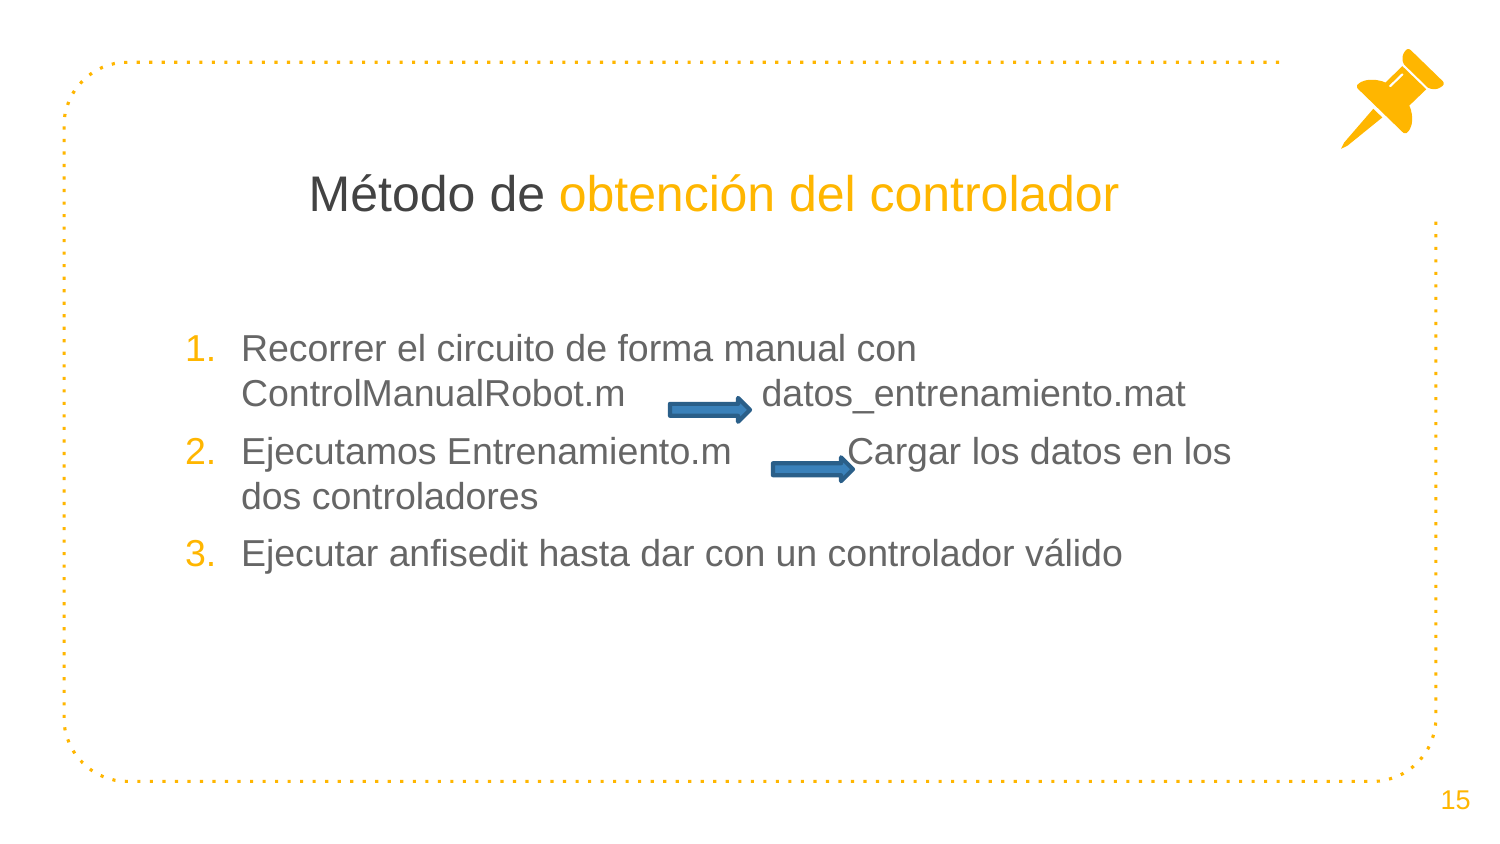

# Método de obtención del controlador
Recorrer el circuito de forma manual con ControlManualRobot.m             datos_entrenamiento.mat
Ejecutamos Entrenamiento.m           Cargar los datos en los dos controladores
Ejecutar anfisedit hasta dar con un controlador válido

15